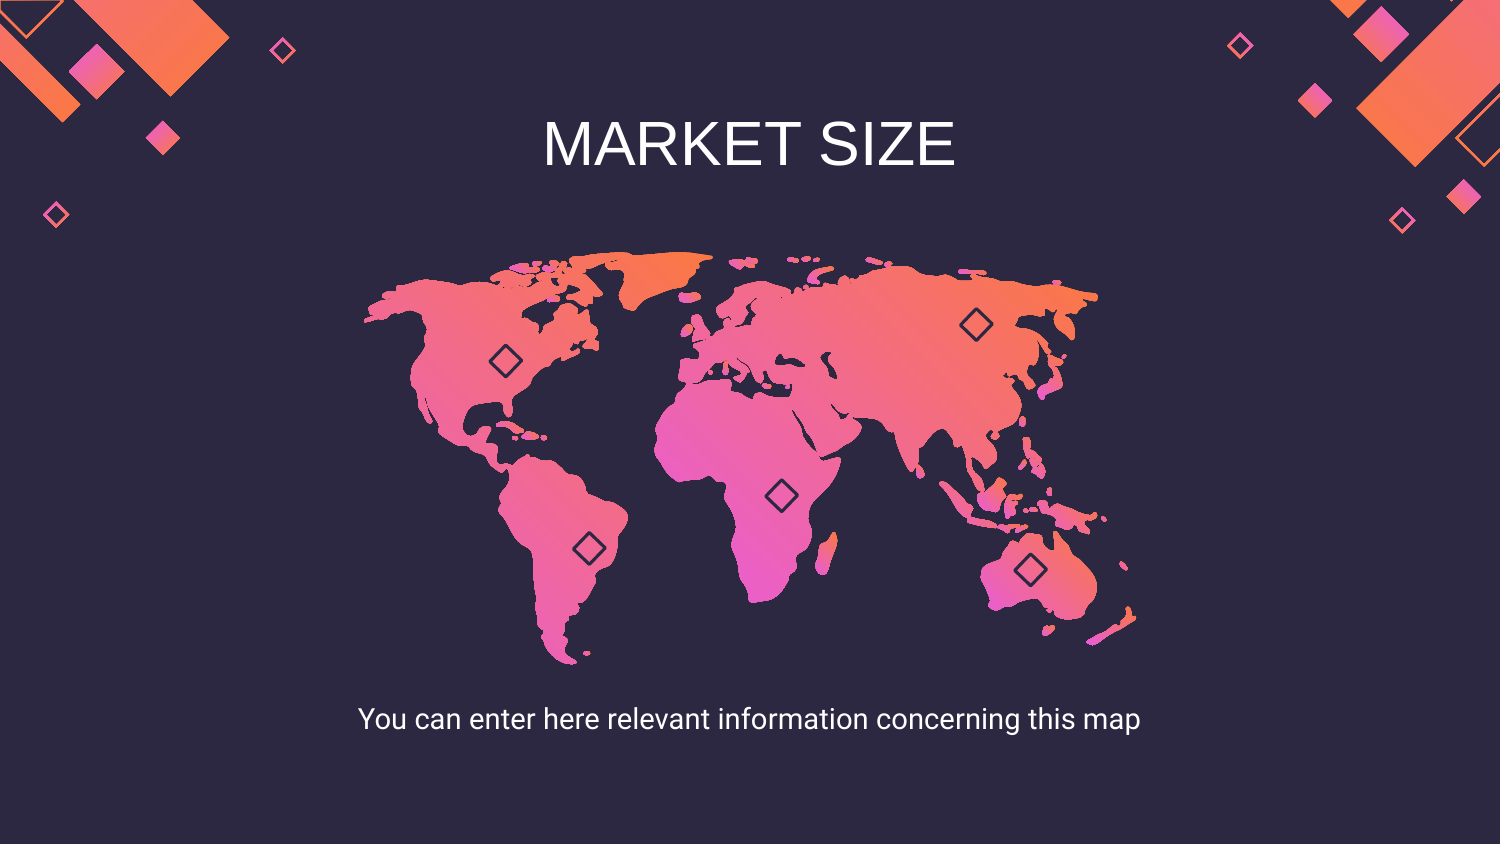

# MARKET SIZE

You can enter here relevant information concerning this map